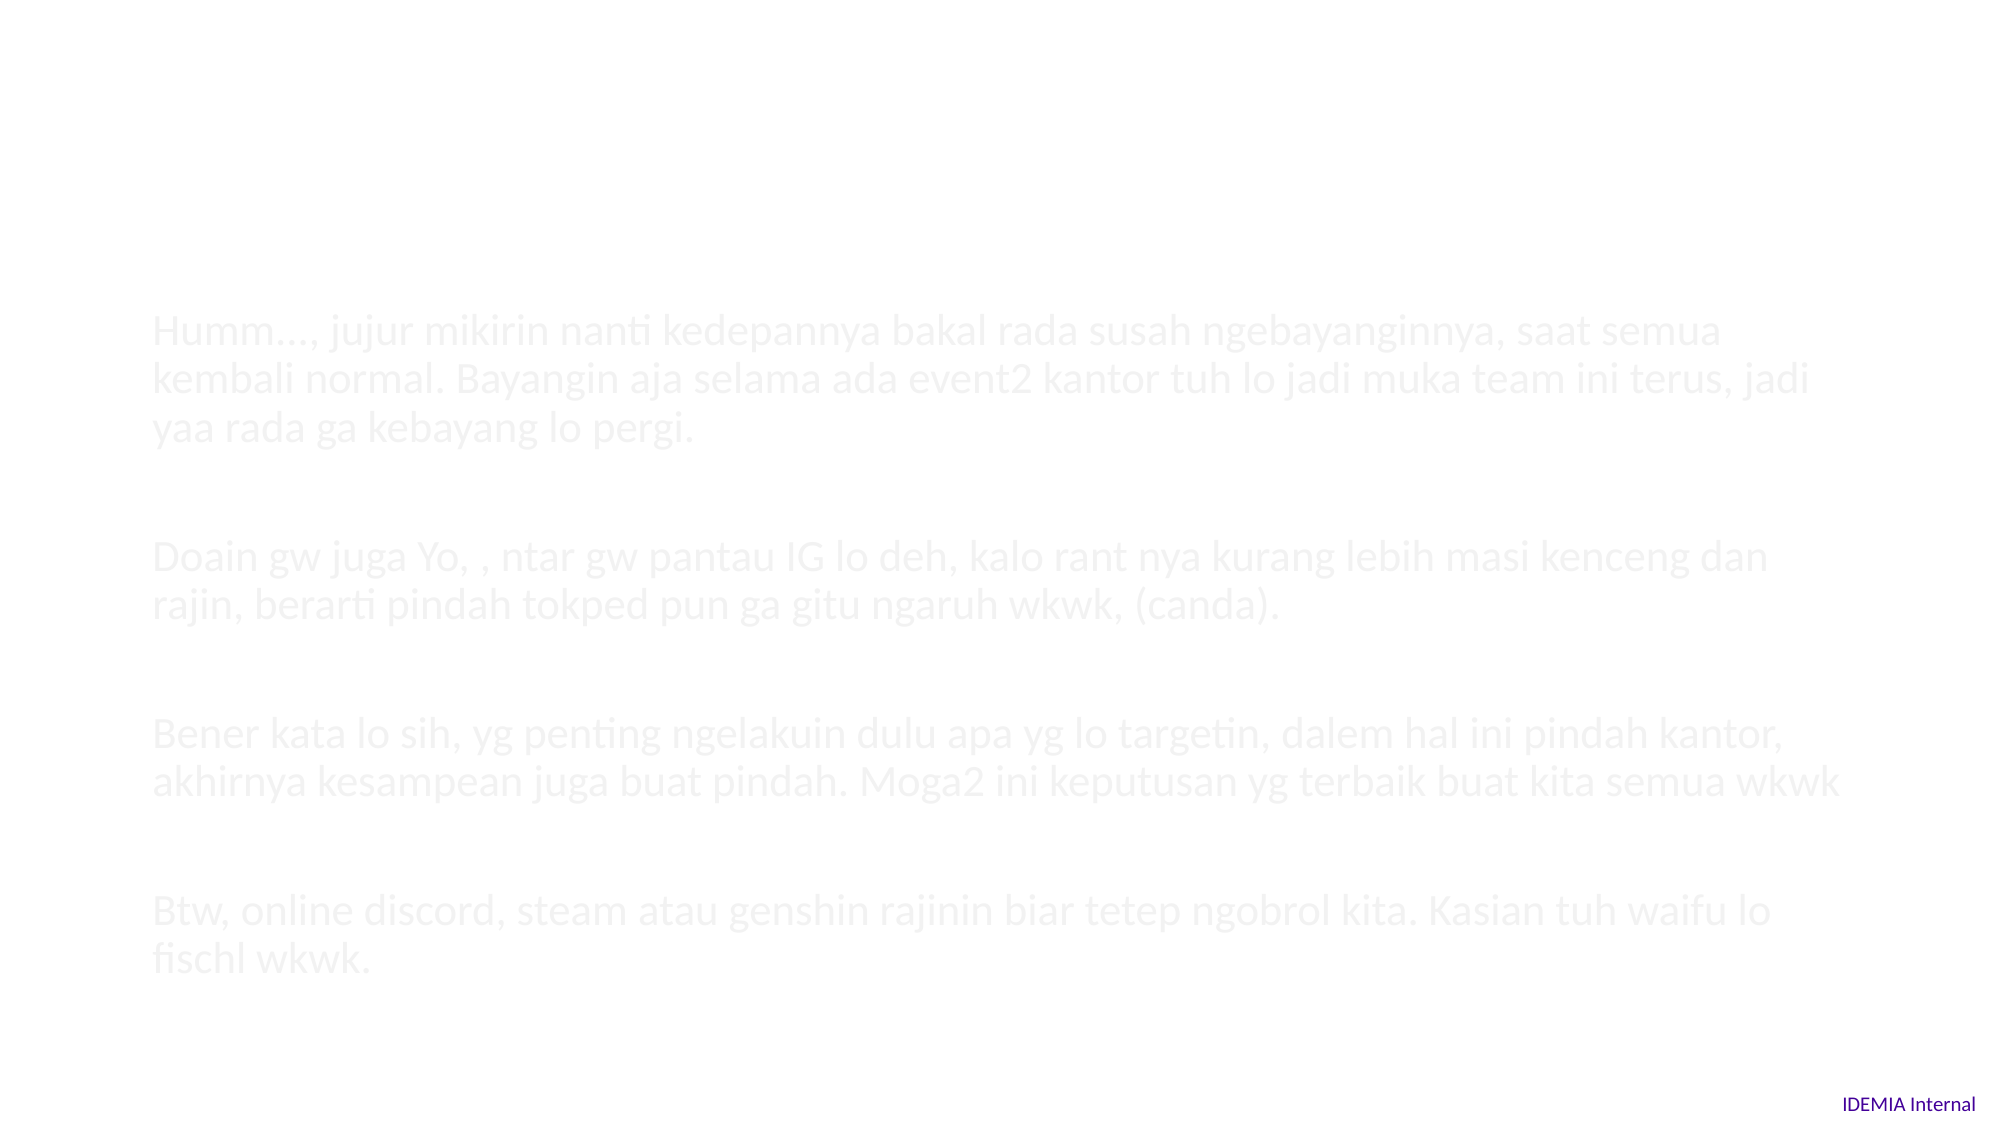

# abi
Humm..., jujur mikirin nanti kedepannya bakal rada susah ngebayanginnya, saat semua kembali normal. Bayangin aja selama ada event2 kantor tuh lo jadi muka team ini terus, jadi yaa rada ga kebayang lo pergi.

Doain gw juga Yo, , ntar gw pantau IG lo deh, kalo rant nya kurang lebih masi kenceng dan rajin, berarti pindah tokped pun ga gitu ngaruh wkwk, (canda).

Bener kata lo sih, yg penting ngelakuin dulu apa yg lo targetin, dalem hal ini pindah kantor, akhirnya kesampean juga buat pindah. Moga2 ini keputusan yg terbaik buat kita semua wkwk

Btw, online discord, steam atau genshin rajinin biar tetep ngobrol kita. Kasian tuh waifu lo fischl wkwk.